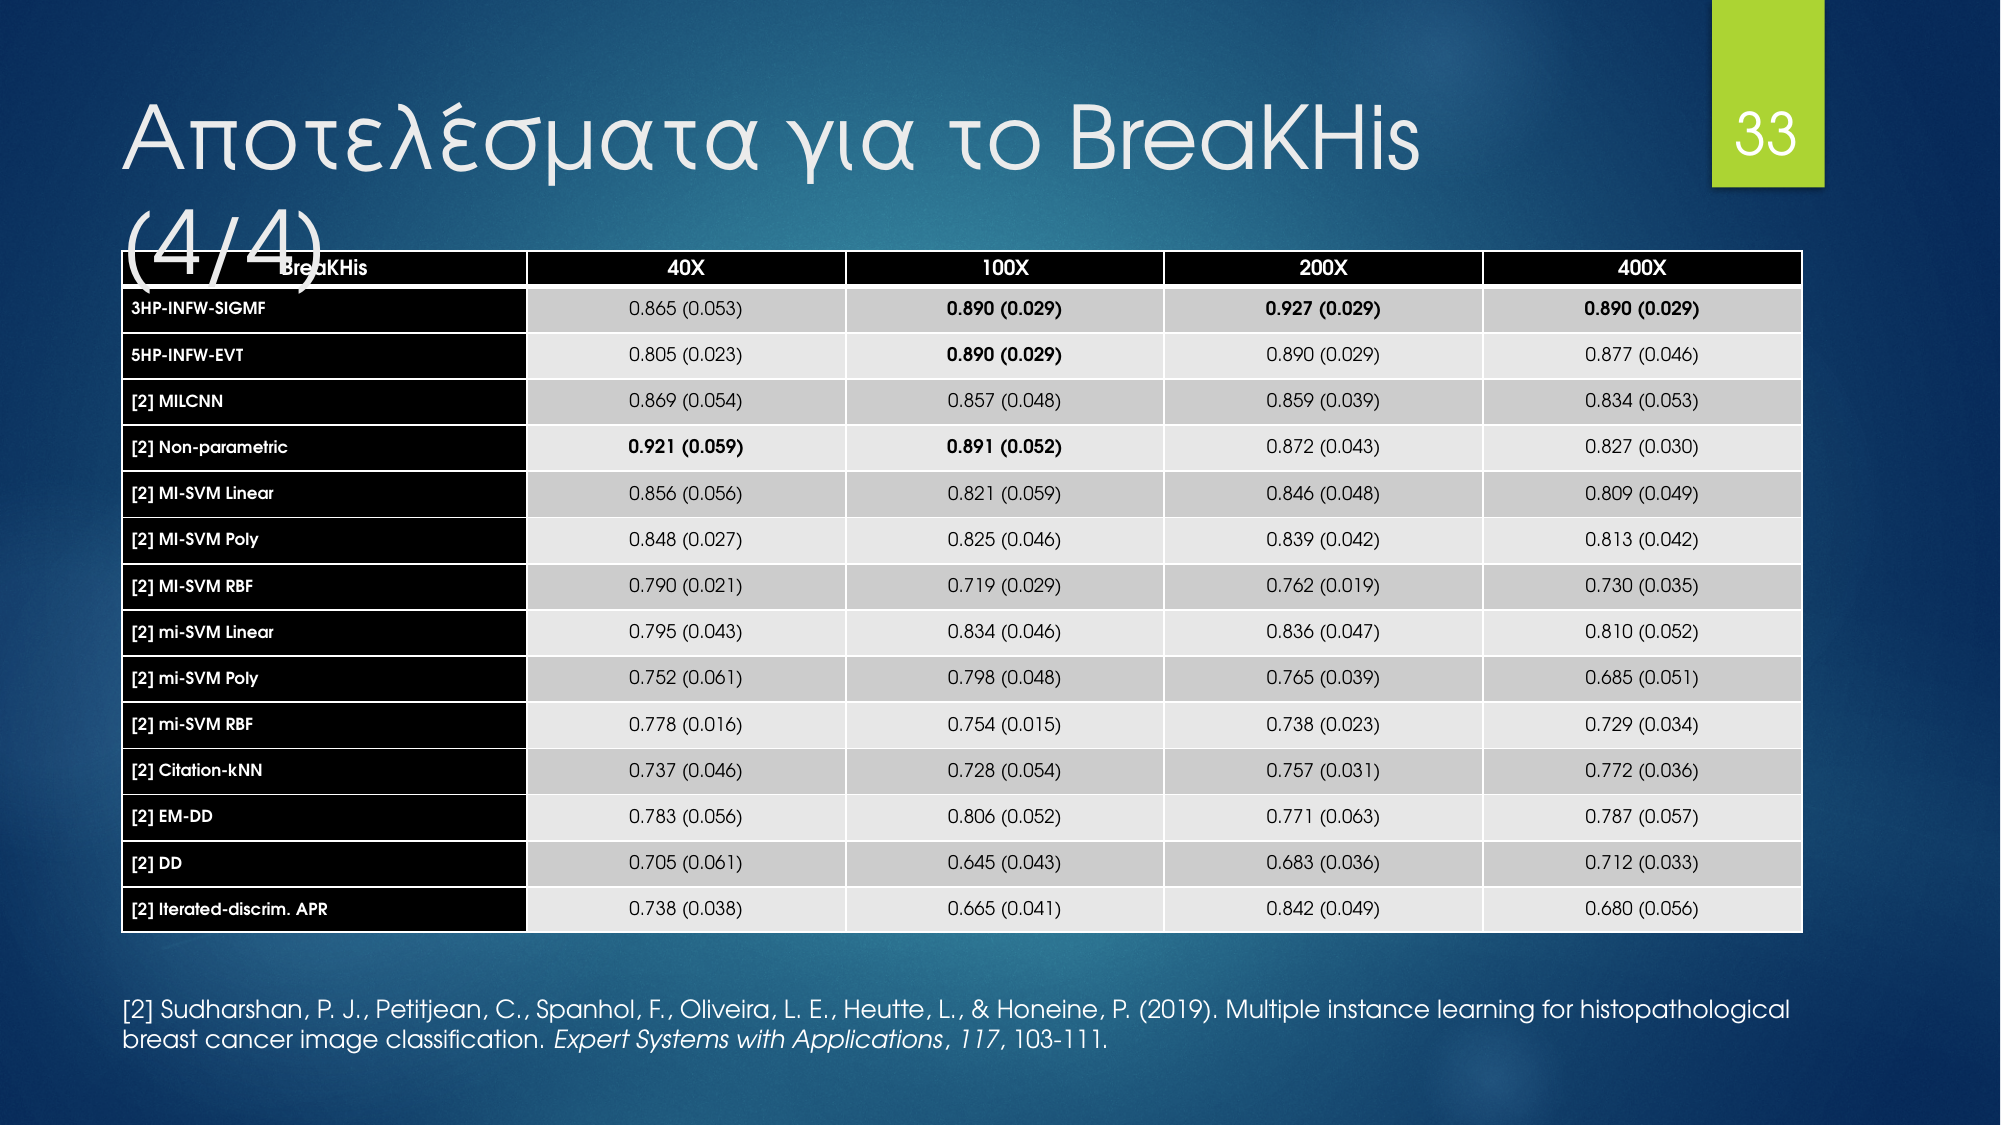

33
# Αποτελέσματα για το BreaKHis (4/4)
| BreaKHis | 40X | 100X | 200X | 400X |
| --- | --- | --- | --- | --- |
| 3HP-INFW-SIGMF | 0.865 (0.053) | 0.890 (0.029) | 0.927 (0.029) | 0.890 (0.029) |
| 5HP-INFW-EVT | 0.805 (0.023) | 0.890 (0.029) | 0.890 (0.029) | 0.877 (0.046) |
| [2] MILCNN | 0.869 (0.054) | 0.857 (0.048) | 0.859 (0.039) | 0.834 (0.053) |
| [2] Non-parametric | 0.921 (0.059) | 0.891 (0.052) | 0.872 (0.043) | 0.827 (0.030) |
| [2] MI-SVM Linear | 0.856 (0.056) | 0.821 (0.059) | 0.846 (0.048) | 0.809 (0.049) |
| [2] MI-SVM Poly | 0.848 (0.027) | 0.825 (0.046) | 0.839 (0.042) | 0.813 (0.042) |
| [2] MI-SVM RBF | 0.790 (0.021) | 0.719 (0.029) | 0.762 (0.019) | 0.730 (0.035) |
| [2] mi-SVM Linear | 0.795 (0.043) | 0.834 (0.046) | 0.836 (0.047) | 0.810 (0.052) |
| [2] mi-SVM Poly | 0.752 (0.061) | 0.798 (0.048) | 0.765 (0.039) | 0.685 (0.051) |
| [2] mi-SVM RBF | 0.778 (0.016) | 0.754 (0.015) | 0.738 (0.023) | 0.729 (0.034) |
| [2] Citation-kNN | 0.737 (0.046) | 0.728 (0.054) | 0.757 (0.031) | 0.772 (0.036) |
| [2] EM-DD | 0.783 (0.056) | 0.806 (0.052) | 0.771 (0.063) | 0.787 (0.057) |
| [2] DD | 0.705 (0.061) | 0.645 (0.043) | 0.683 (0.036) | 0.712 (0.033) |
| [2] Iterated-discrim. APR | 0.738 (0.038) | 0.665 (0.041) | 0.842 (0.049) | 0.680 (0.056) |
[2] Sudharshan, P. J., Petitjean, C., Spanhol, F., Oliveira, L. E., Heutte, L., & Honeine, P. (2019). Multiple instance learning for histopathological breast cancer image classification. Expert Systems with Applications, 117, 103-111.